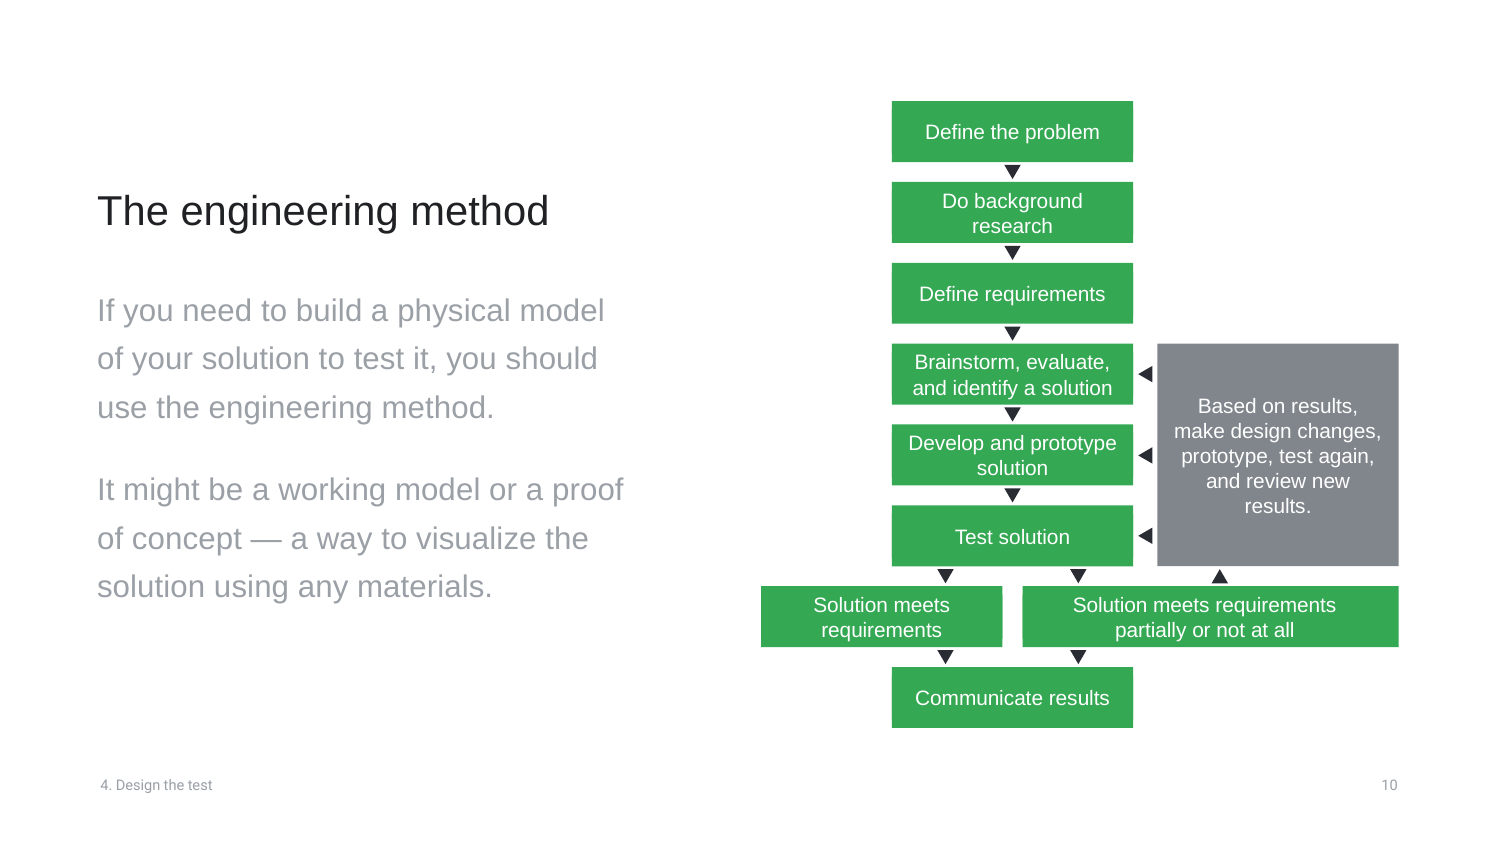

Define the problem
# The engineering method

Do background
research

If you need to build a physical model of your solution to test it, you should use the engineering method.
It might be a working model or a proof of concept — a way to visualize the solution using any materials.
Define requirements

Brainstorm, evaluate, and identify a solution

Based on results, make design changes, prototype, test again, and review new results.

Develop and prototype solution

Test solution

Solution meets requirements partially or not at all
Solution meets requirements

Communicate results
4. Design the test
10